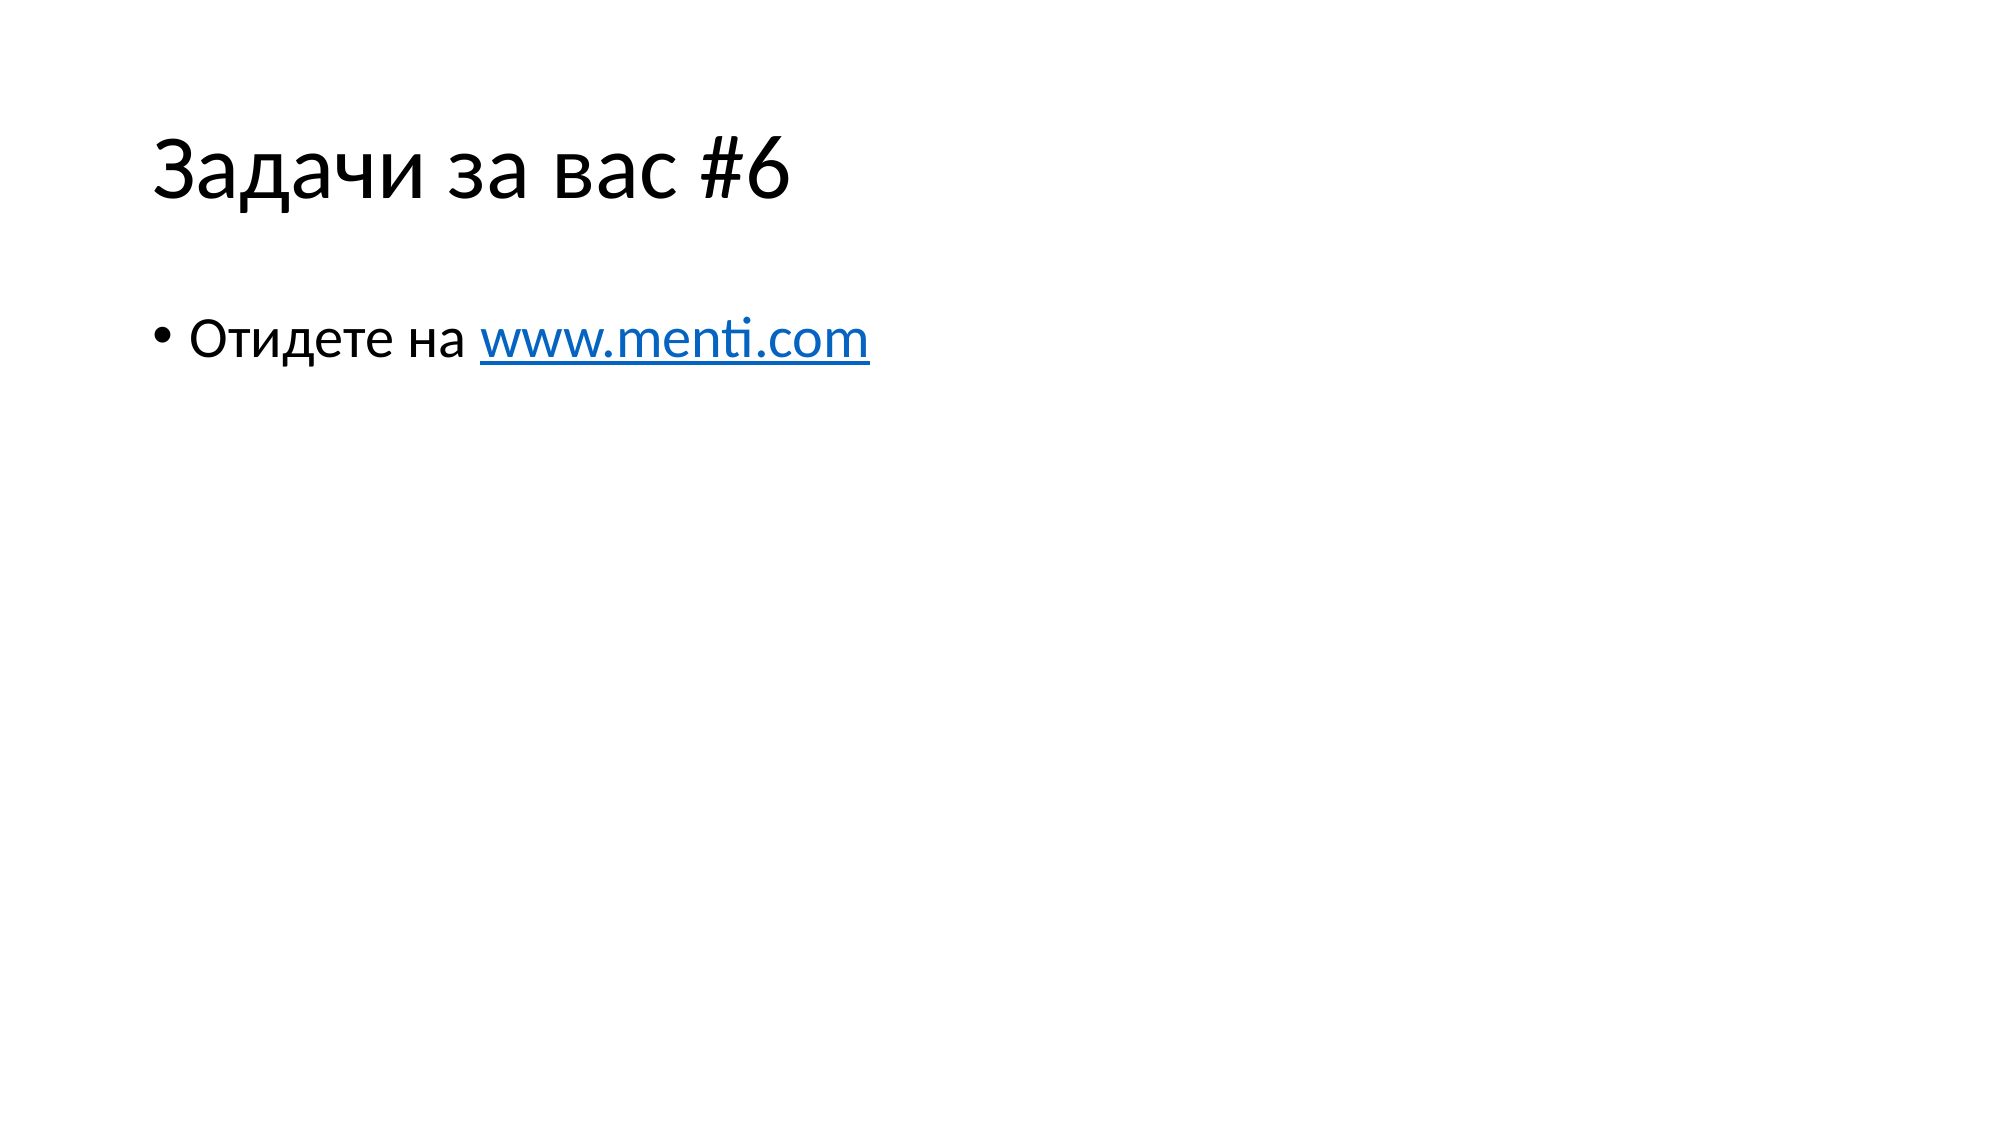

# Задачи за вас #6
Отидете на www.menti.com